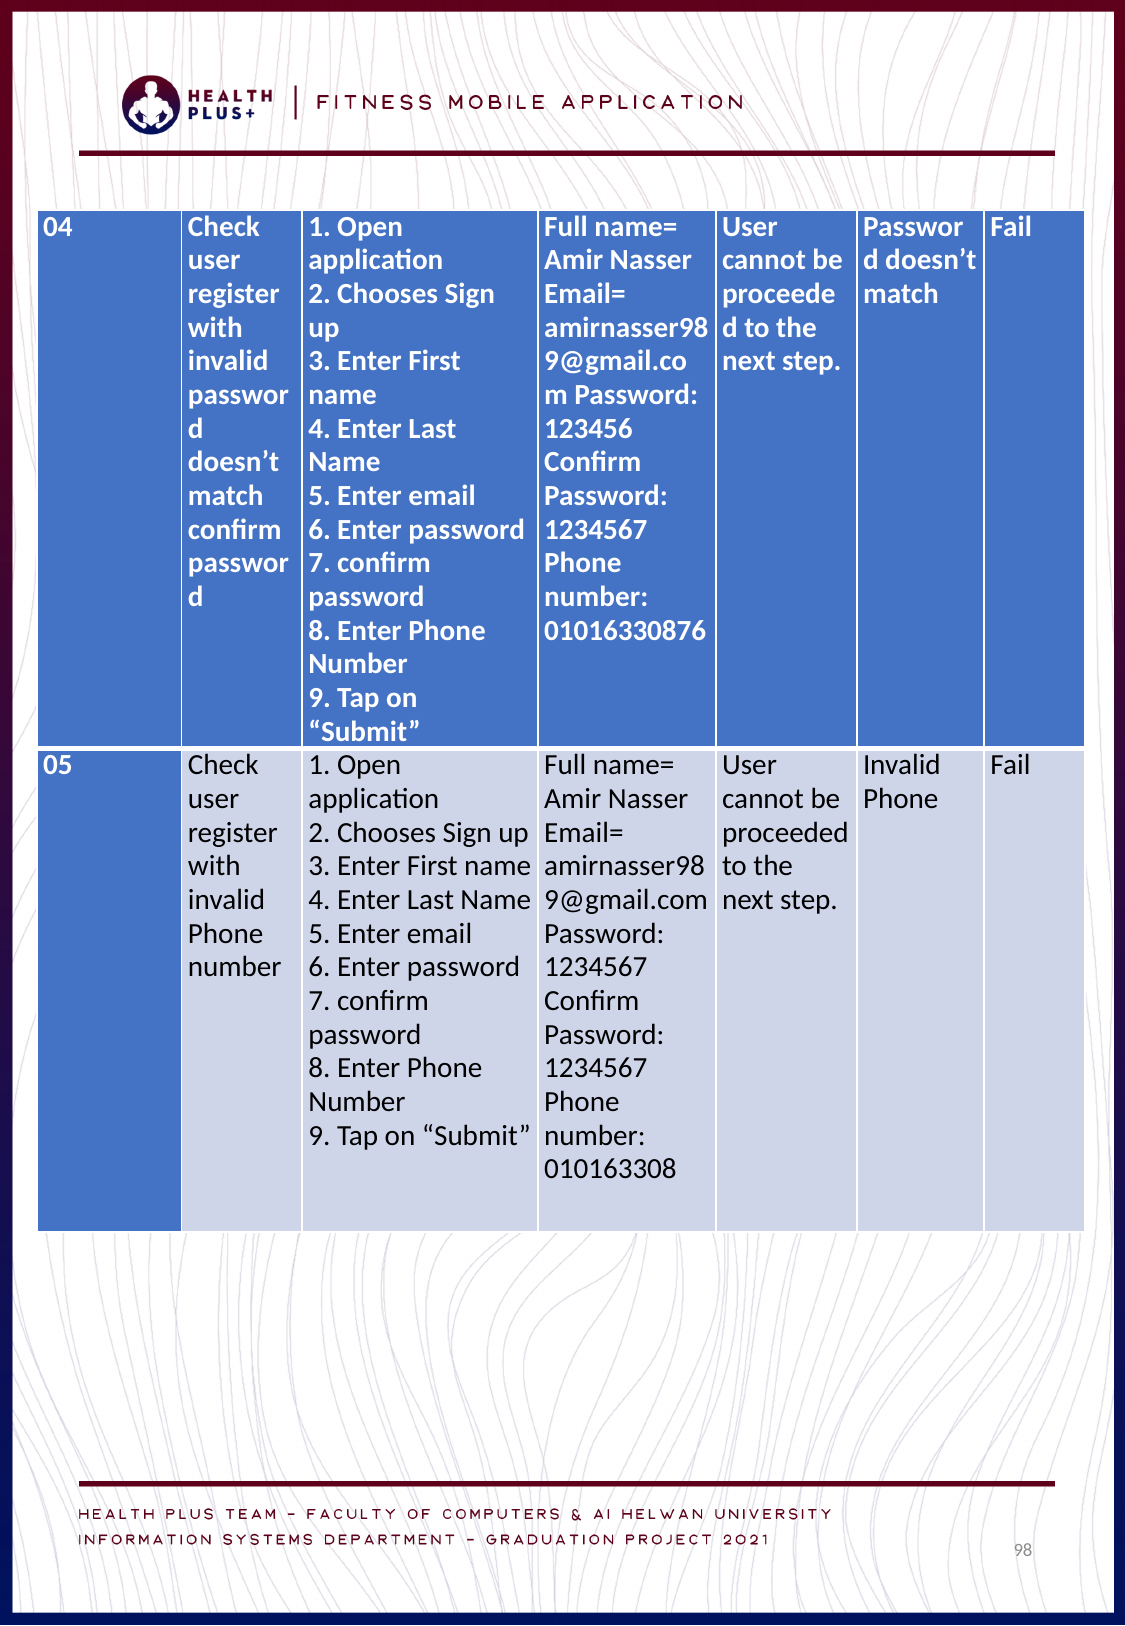

| 04 | Check user register with invalid password doesn’t match confirm password | 1. Open application 2. Chooses Sign up 3. Enter First name 4. Enter Last Name 5. Enter email 6. Enter password 7. confirm password 8. Enter Phone Number 9. Tap on “Submit” | Full name= Amir Nasser Email= amirnasser989@gmail.com Password: 123456 Confirm Password: 1234567 Phone number: 01016330876 | User cannot be proceeded to the next step. | Password doesn’t match | Fail |
| --- | --- | --- | --- | --- | --- | --- |
| 05 | Check user register with invalid Phone number | 1. Open application 2. Chooses Sign up 3. Enter First name 4. Enter Last Name 5. Enter email 6. Enter password 7. confirm password 8. Enter Phone Number 9. Tap on “Submit” | Full name= Amir Nasser Email= amirnasser989@gmail.com Password: 1234567 Confirm Password: 1234567 Phone number: 010163308 | User cannot be proceeded to the next step. | Invalid Phone | Fail |
98